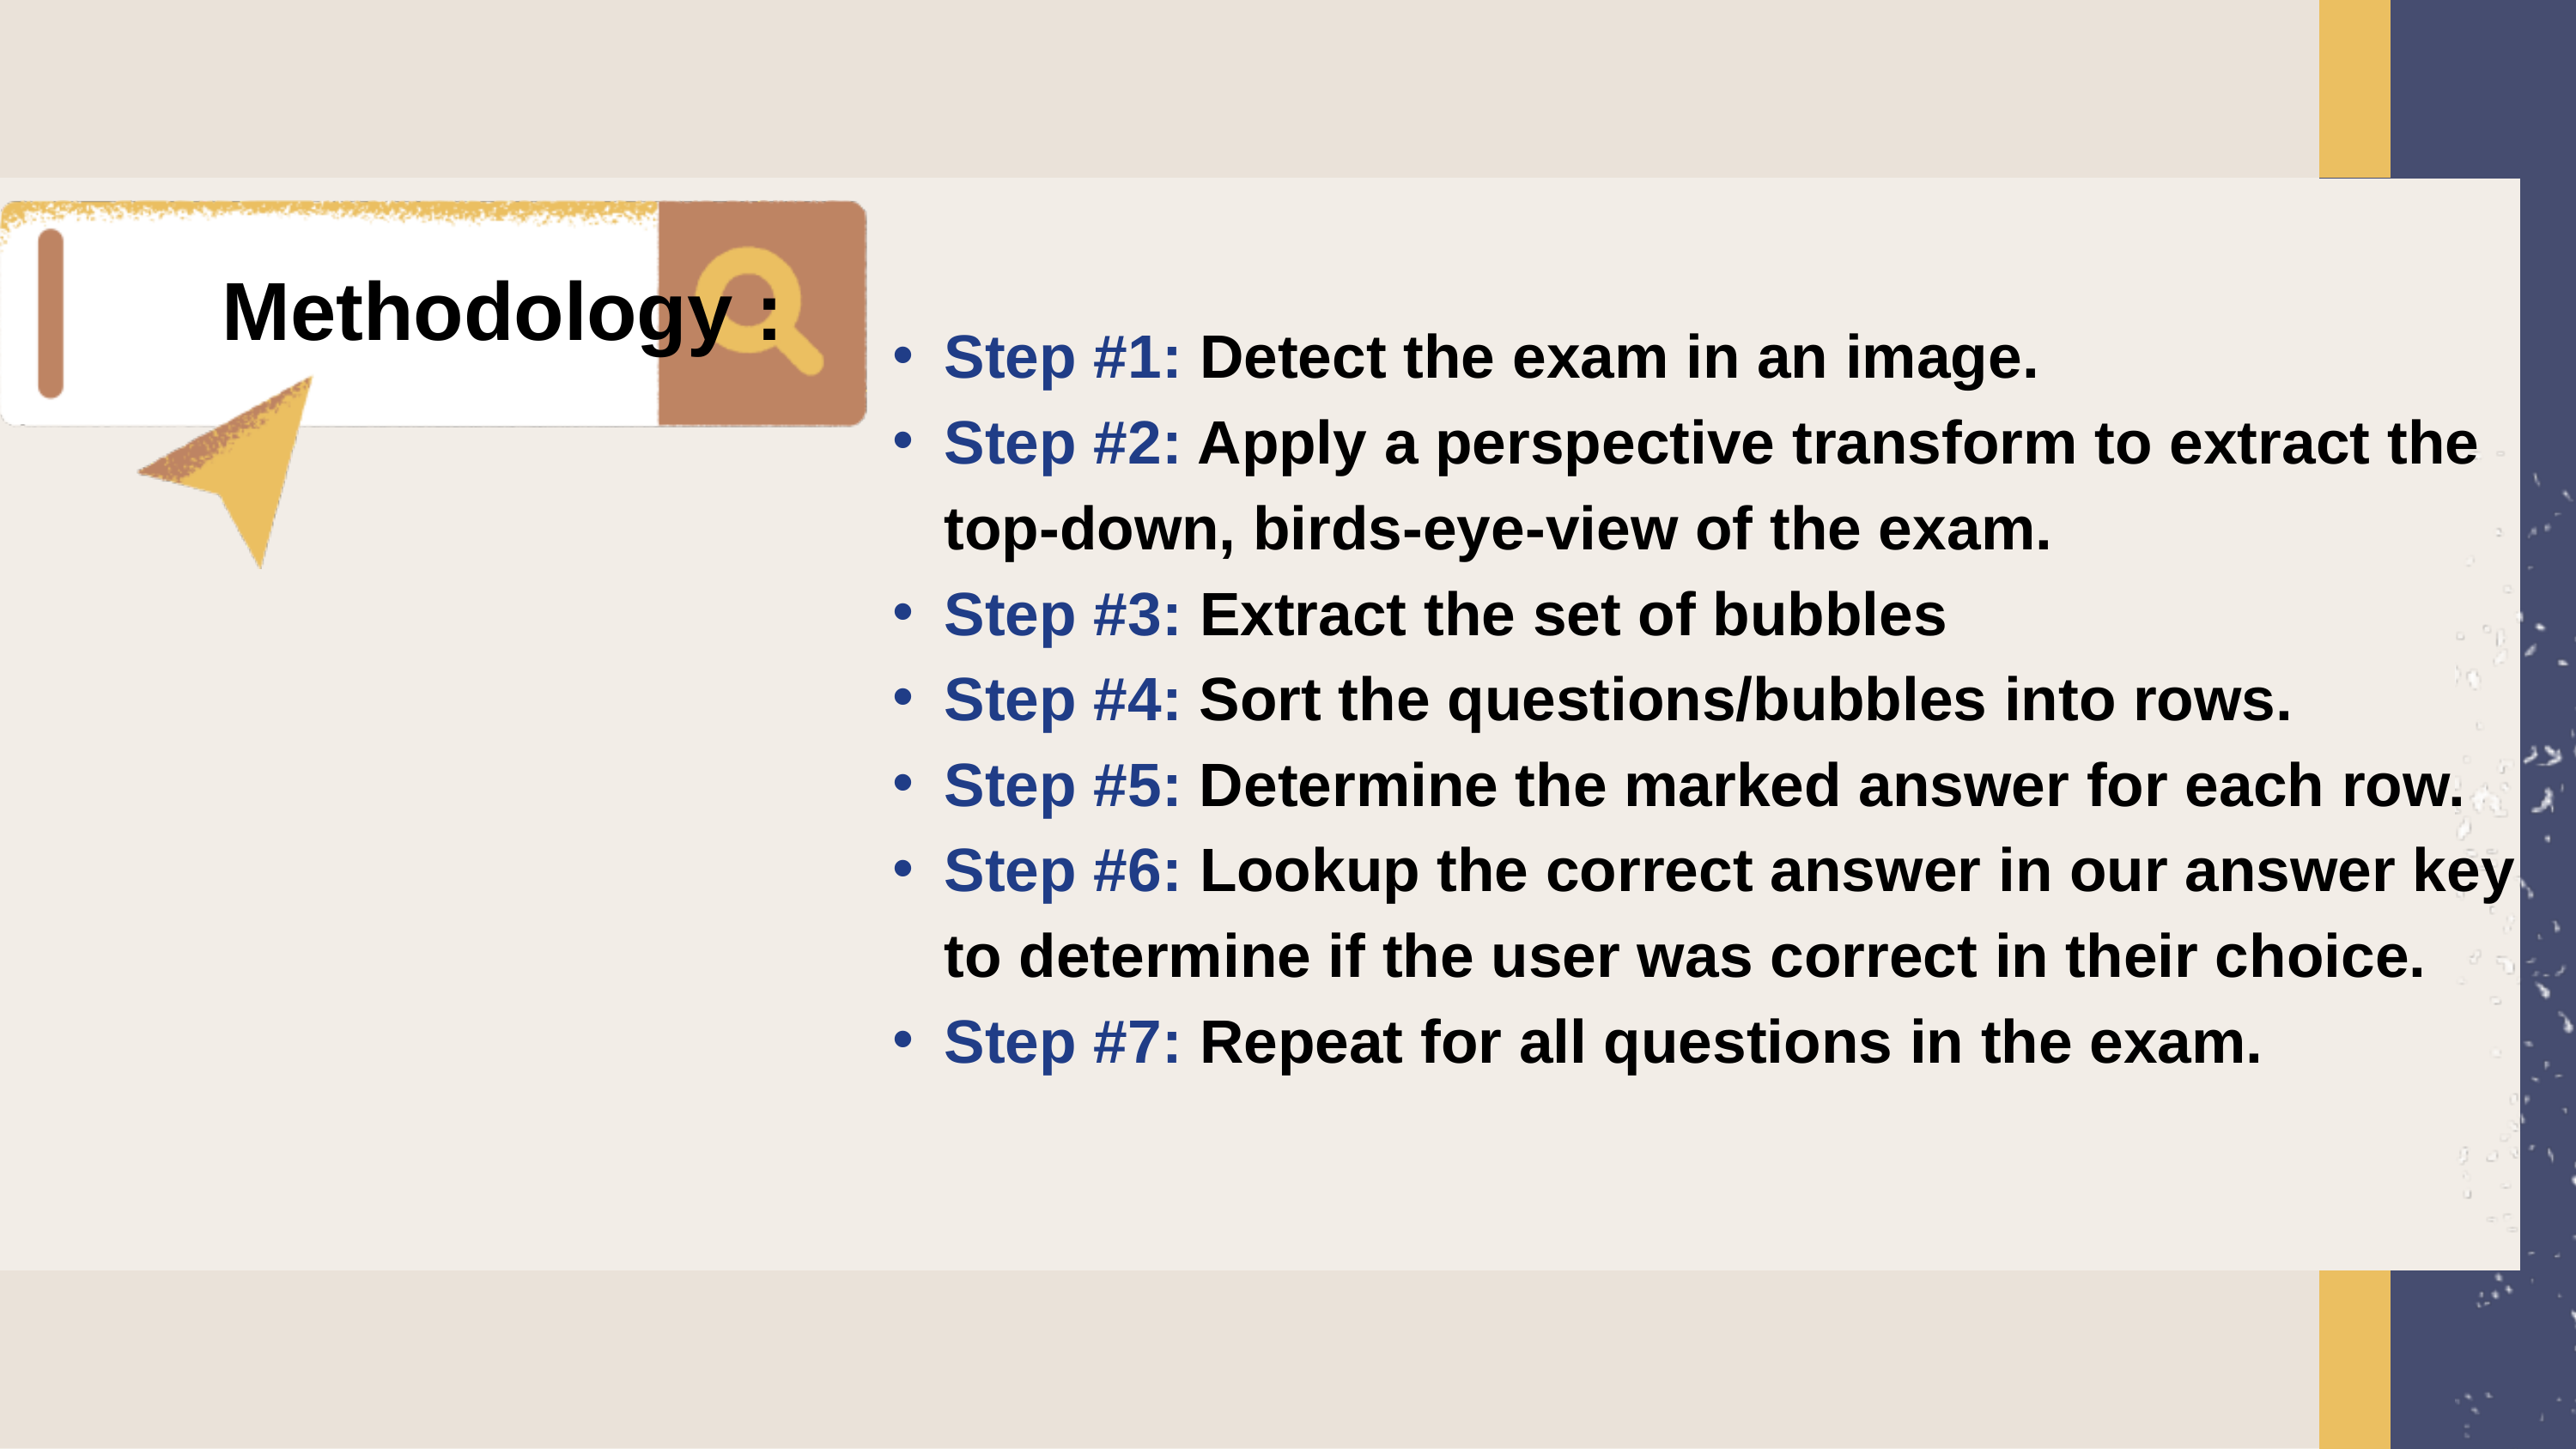

Methodology :
Step #1: Detect the exam in an image.
Step #2: Apply a perspective transform to extract the top-down, birds-eye-view of the exam.
Step #3: Extract the set of bubbles
Step #4: Sort the questions/bubbles into rows.
Step #5: Determine the marked answer for each row.
Step #6: Lookup the correct answer in our answer key to determine if the user was correct in their choice.
Step #7: Repeat for all questions in the exam.